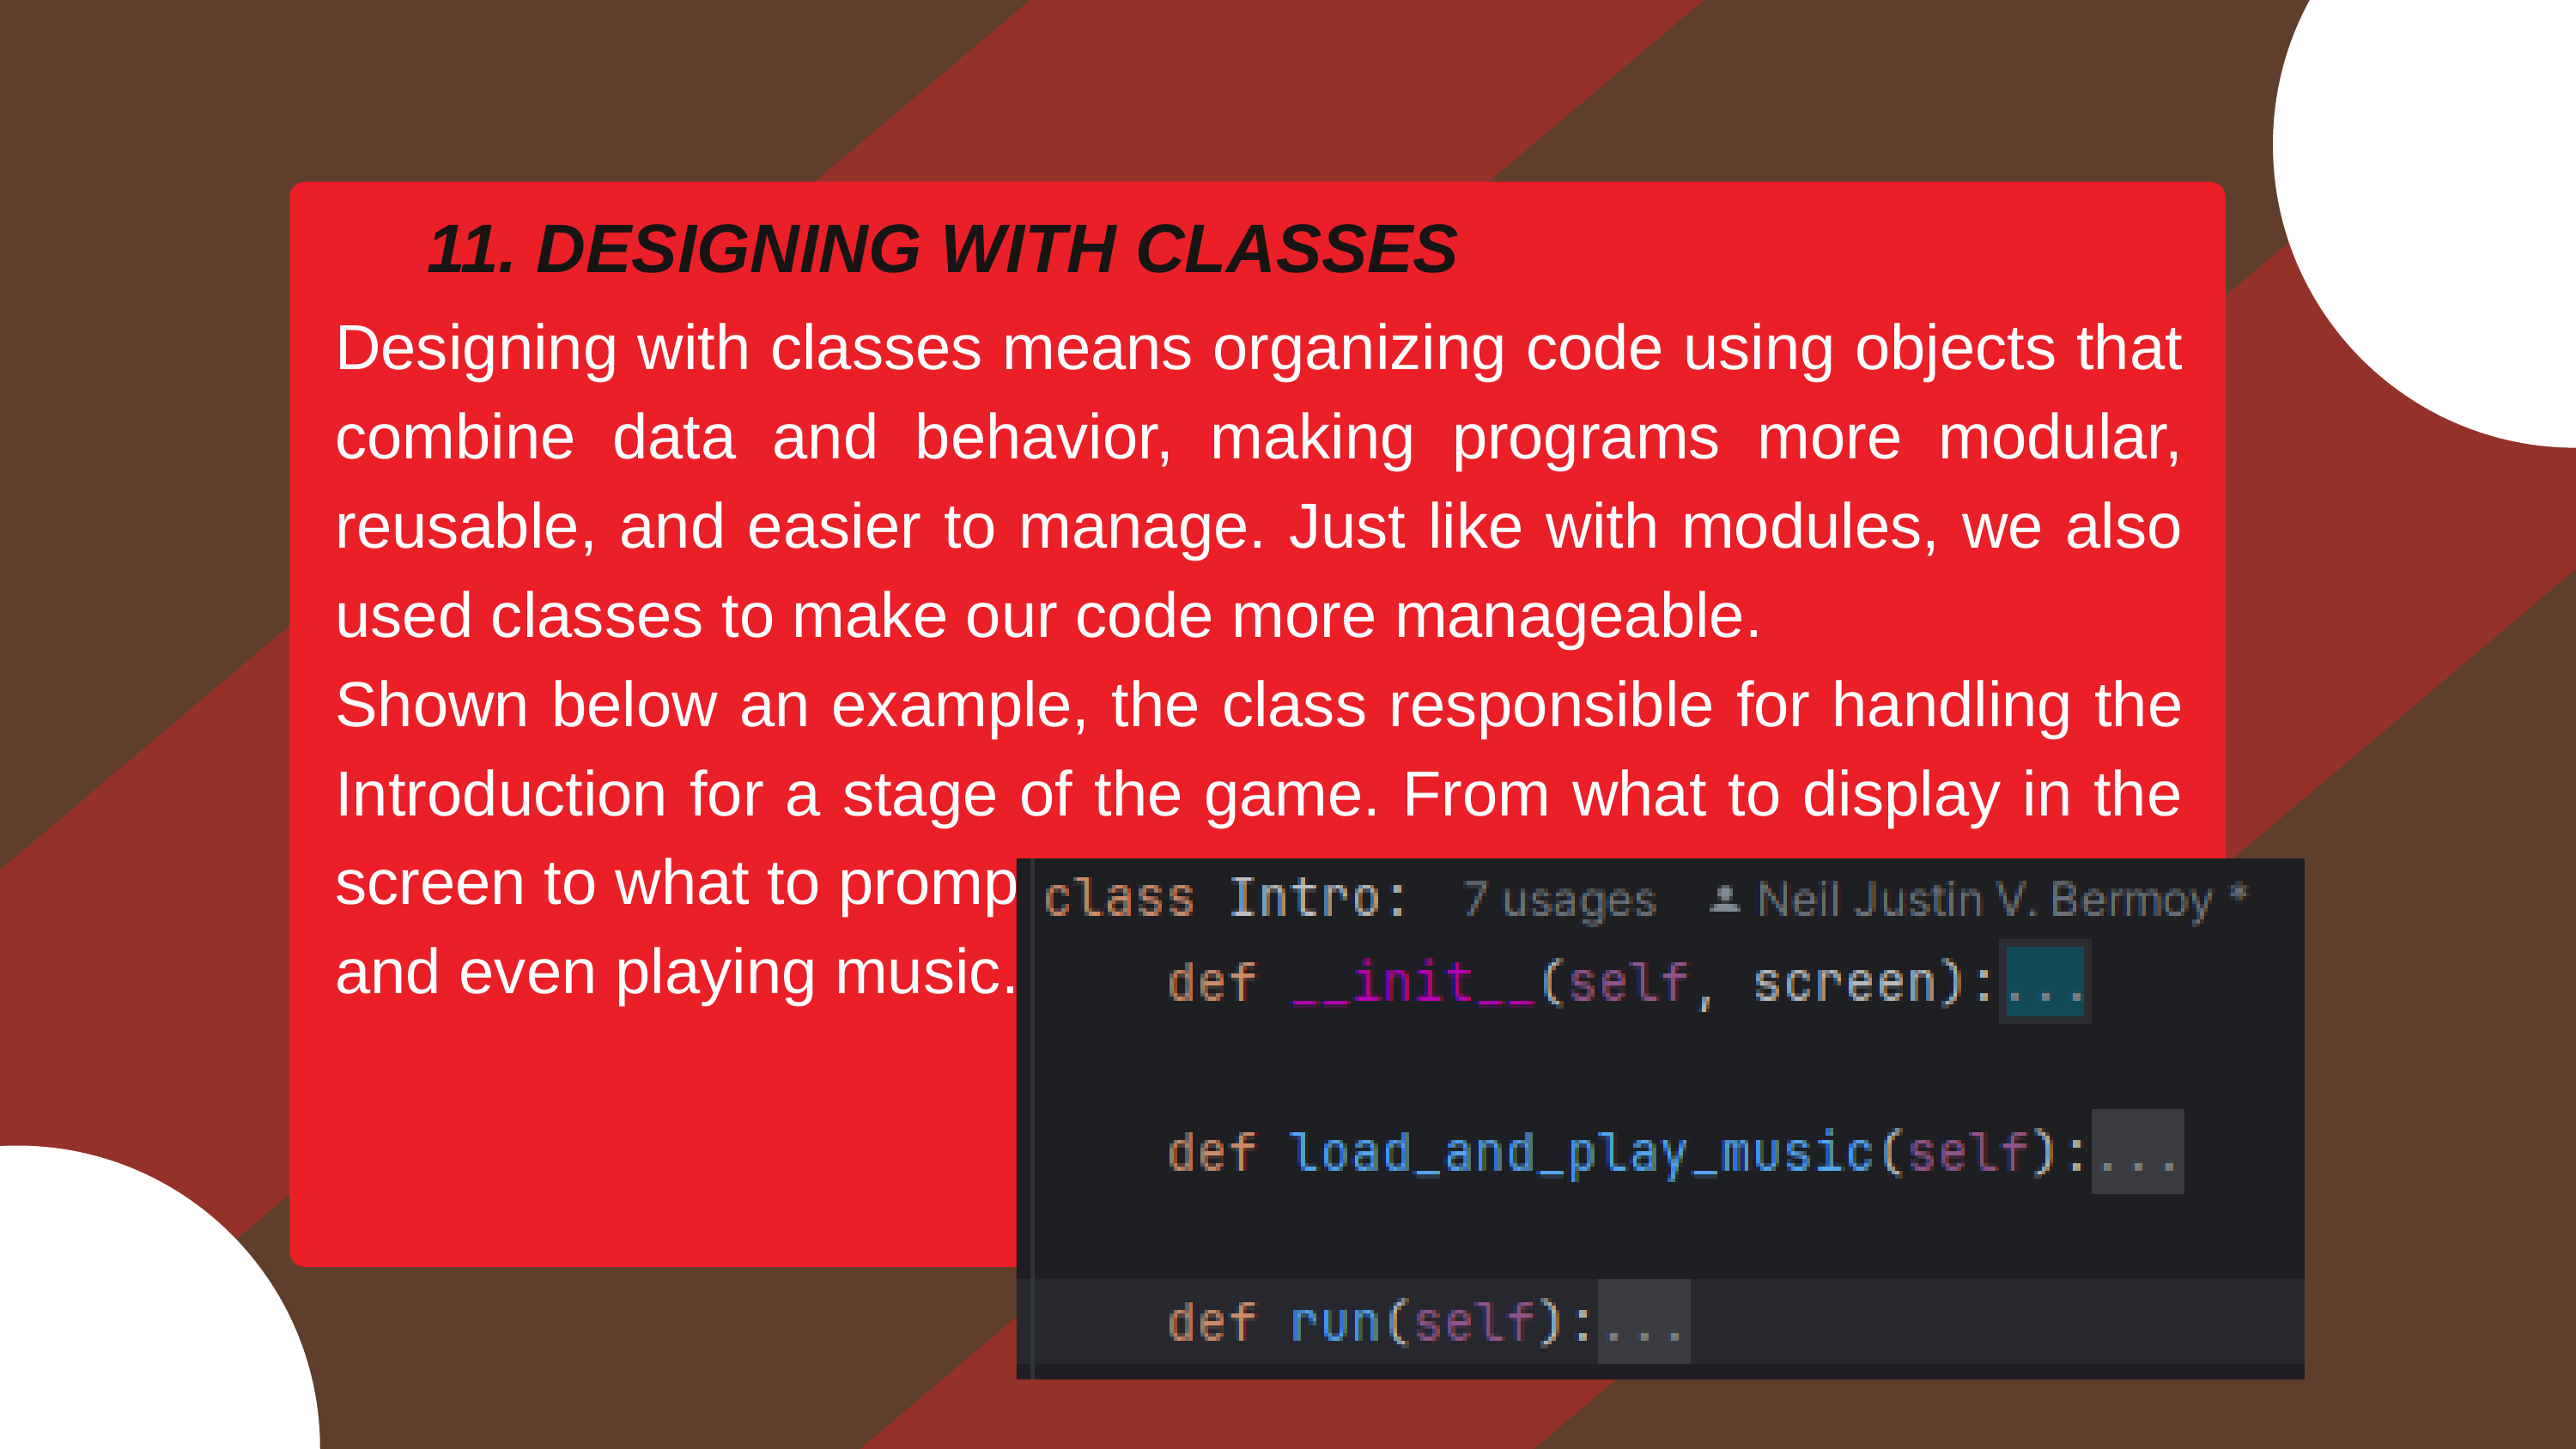

11. DESIGNING WITH CLASSES
Designing with classes means organizing code using objects that combine data and behavior, making programs more modular, reusable, and easier to manage. Just like with modules, we also used classes to make our code more manageable.
Shown below an example, the class responsible for handling the Introduction for a stage of the game. From what to display in the screen to what to prompt
and even playing music.